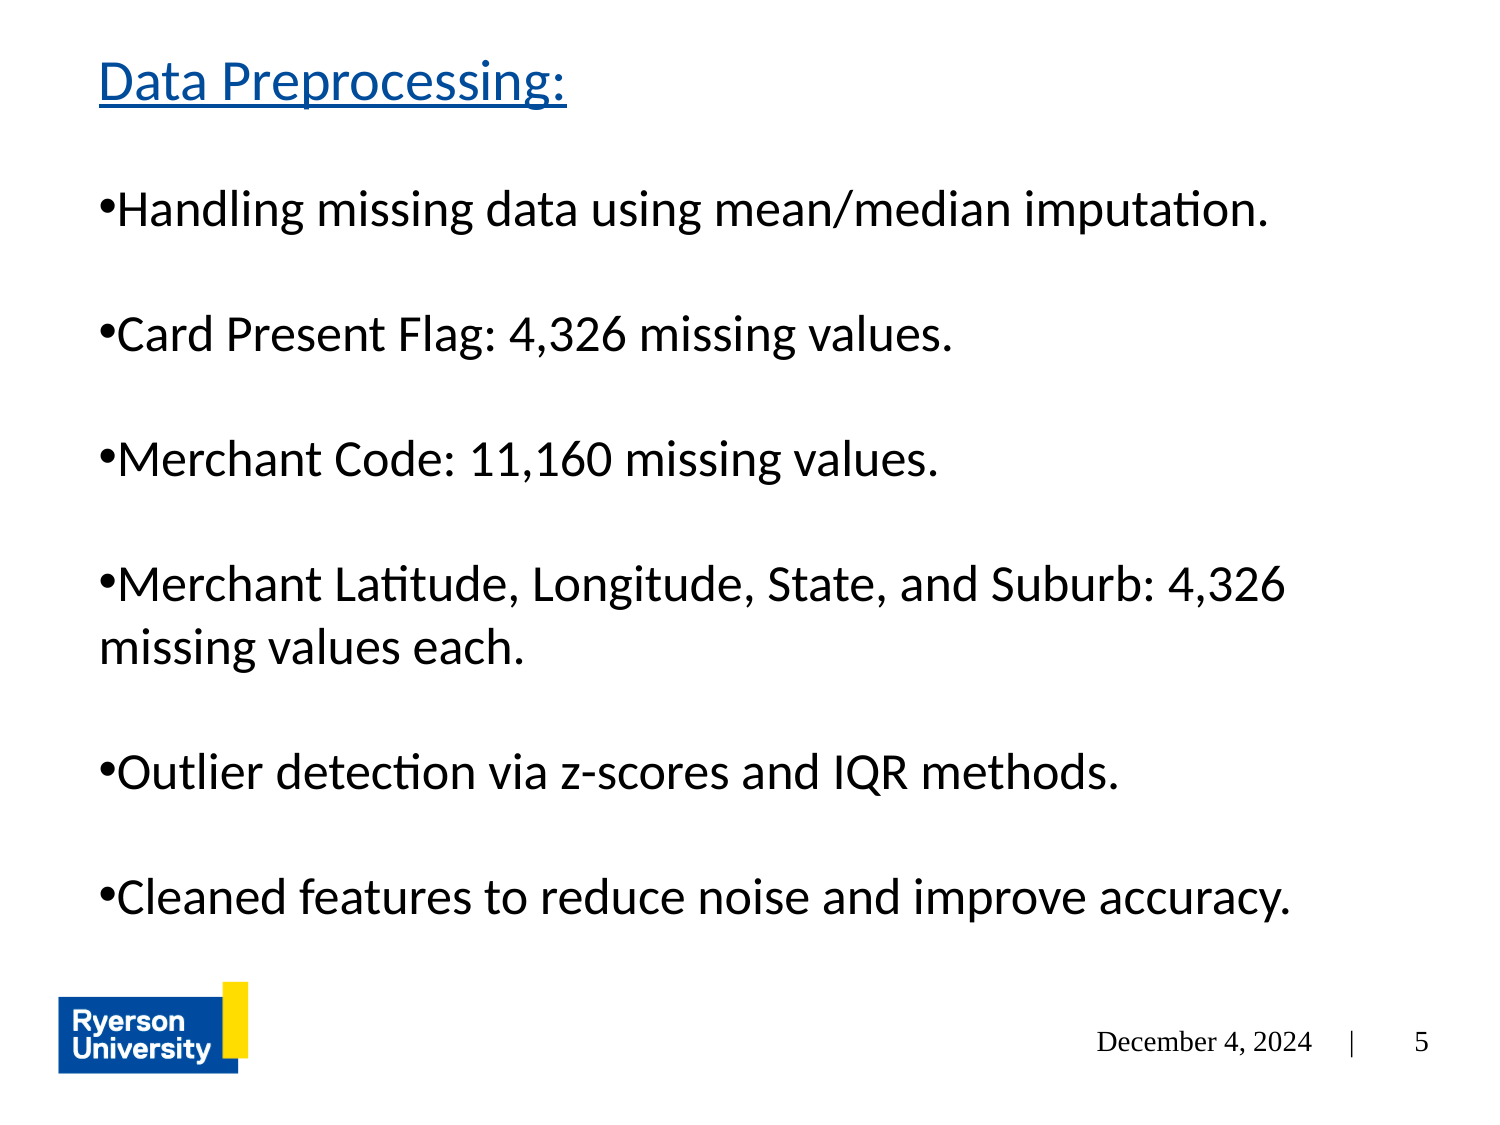

Data Preprocessing:

Handling missing data using mean/median imputation.

Card Present Flag: 4,326 missing values.

Merchant Code: 11,160 missing values.

Merchant Latitude, Longitude, State, and Suburb: 4,326 missing values each.

Outlier detection via z-scores and IQR methods.

Cleaned features to reduce noise and improve accuracy.

5
December 4, 2024     |